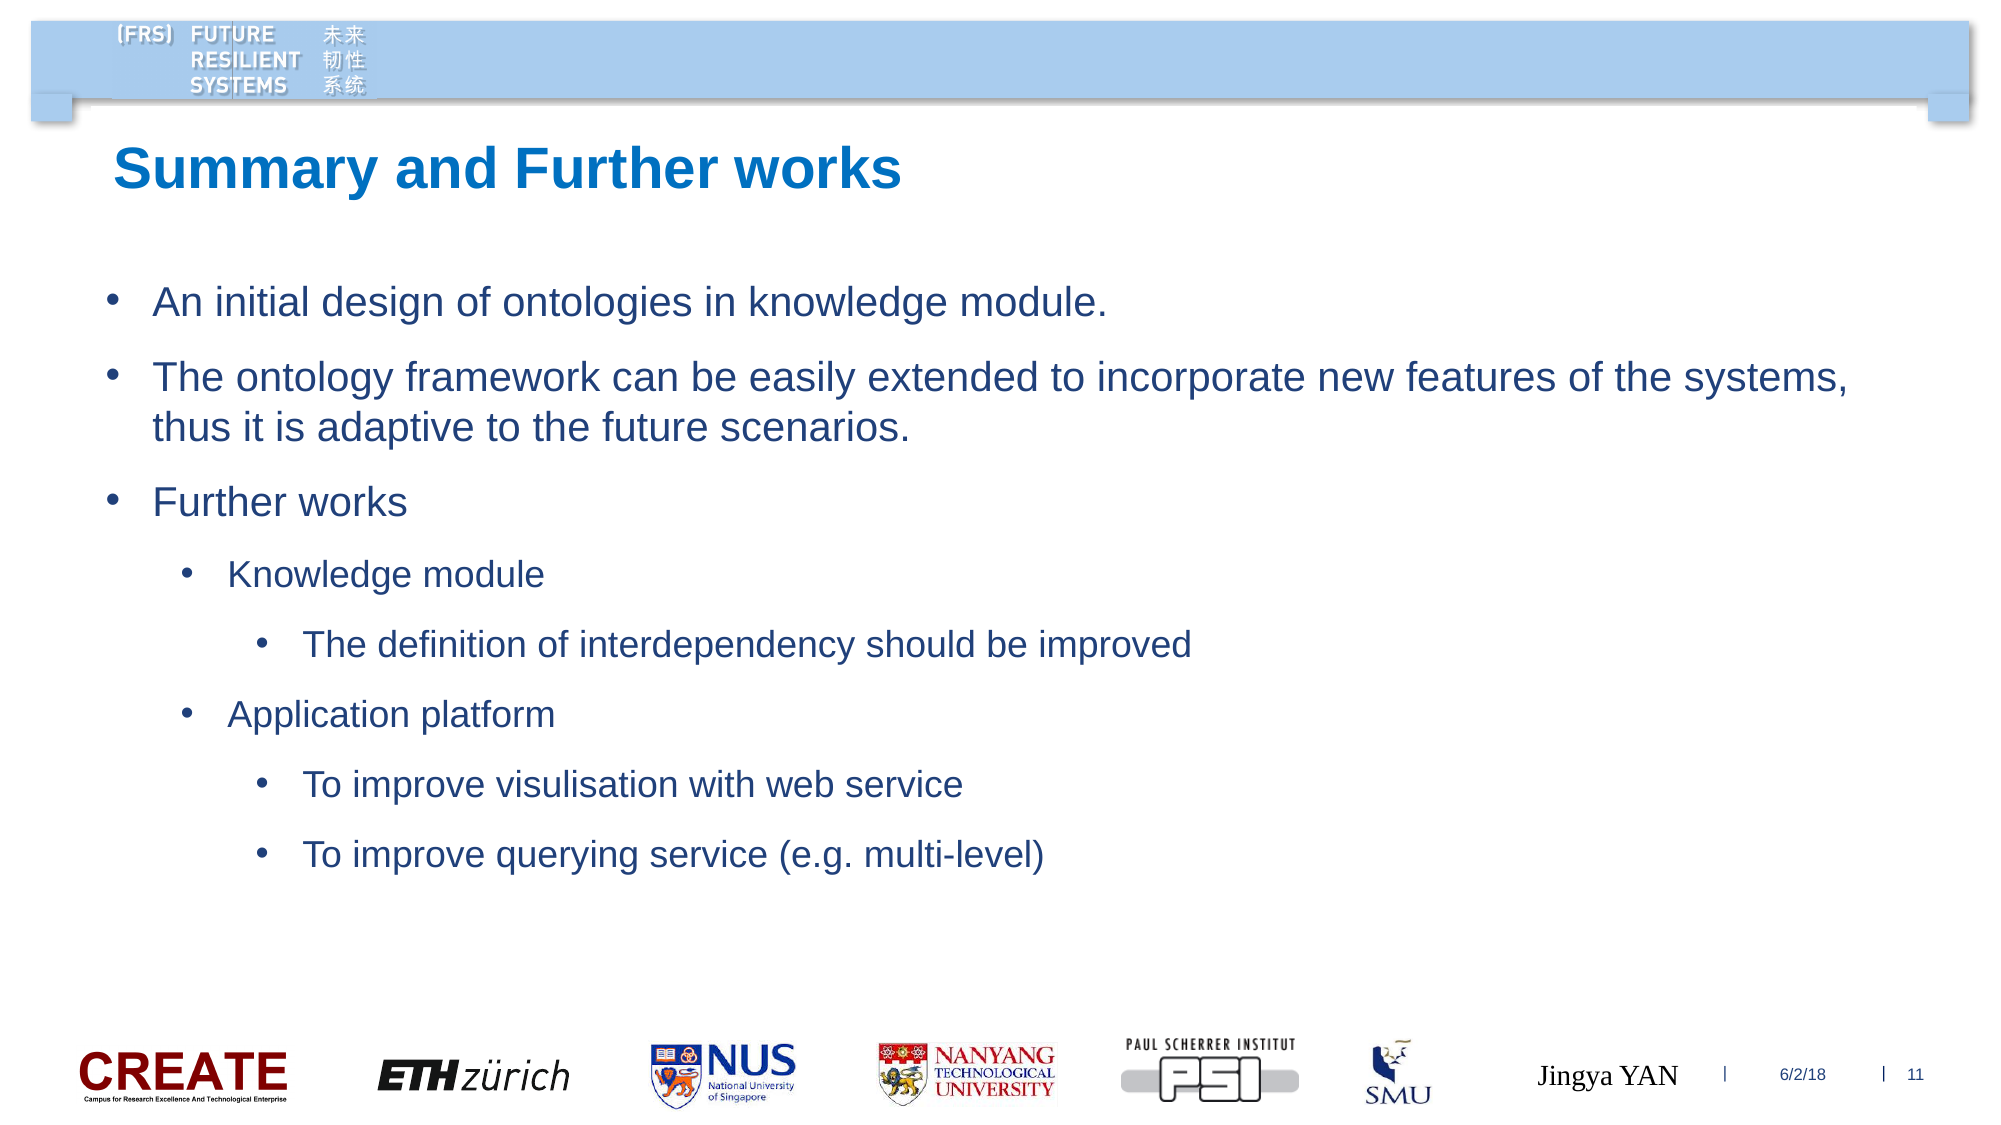

# Summary and Further works
An initial design of ontologies in knowledge module.
The ontology framework can be easily extended to incorporate new features of the systems, thus it is adaptive to the future scenarios.
Further works
Knowledge module
The definition of interdependency should be improved
Application platform
To improve visulisation with web service
To improve querying service (e.g. multi-level)
Jingya YAN
6/2/18
11